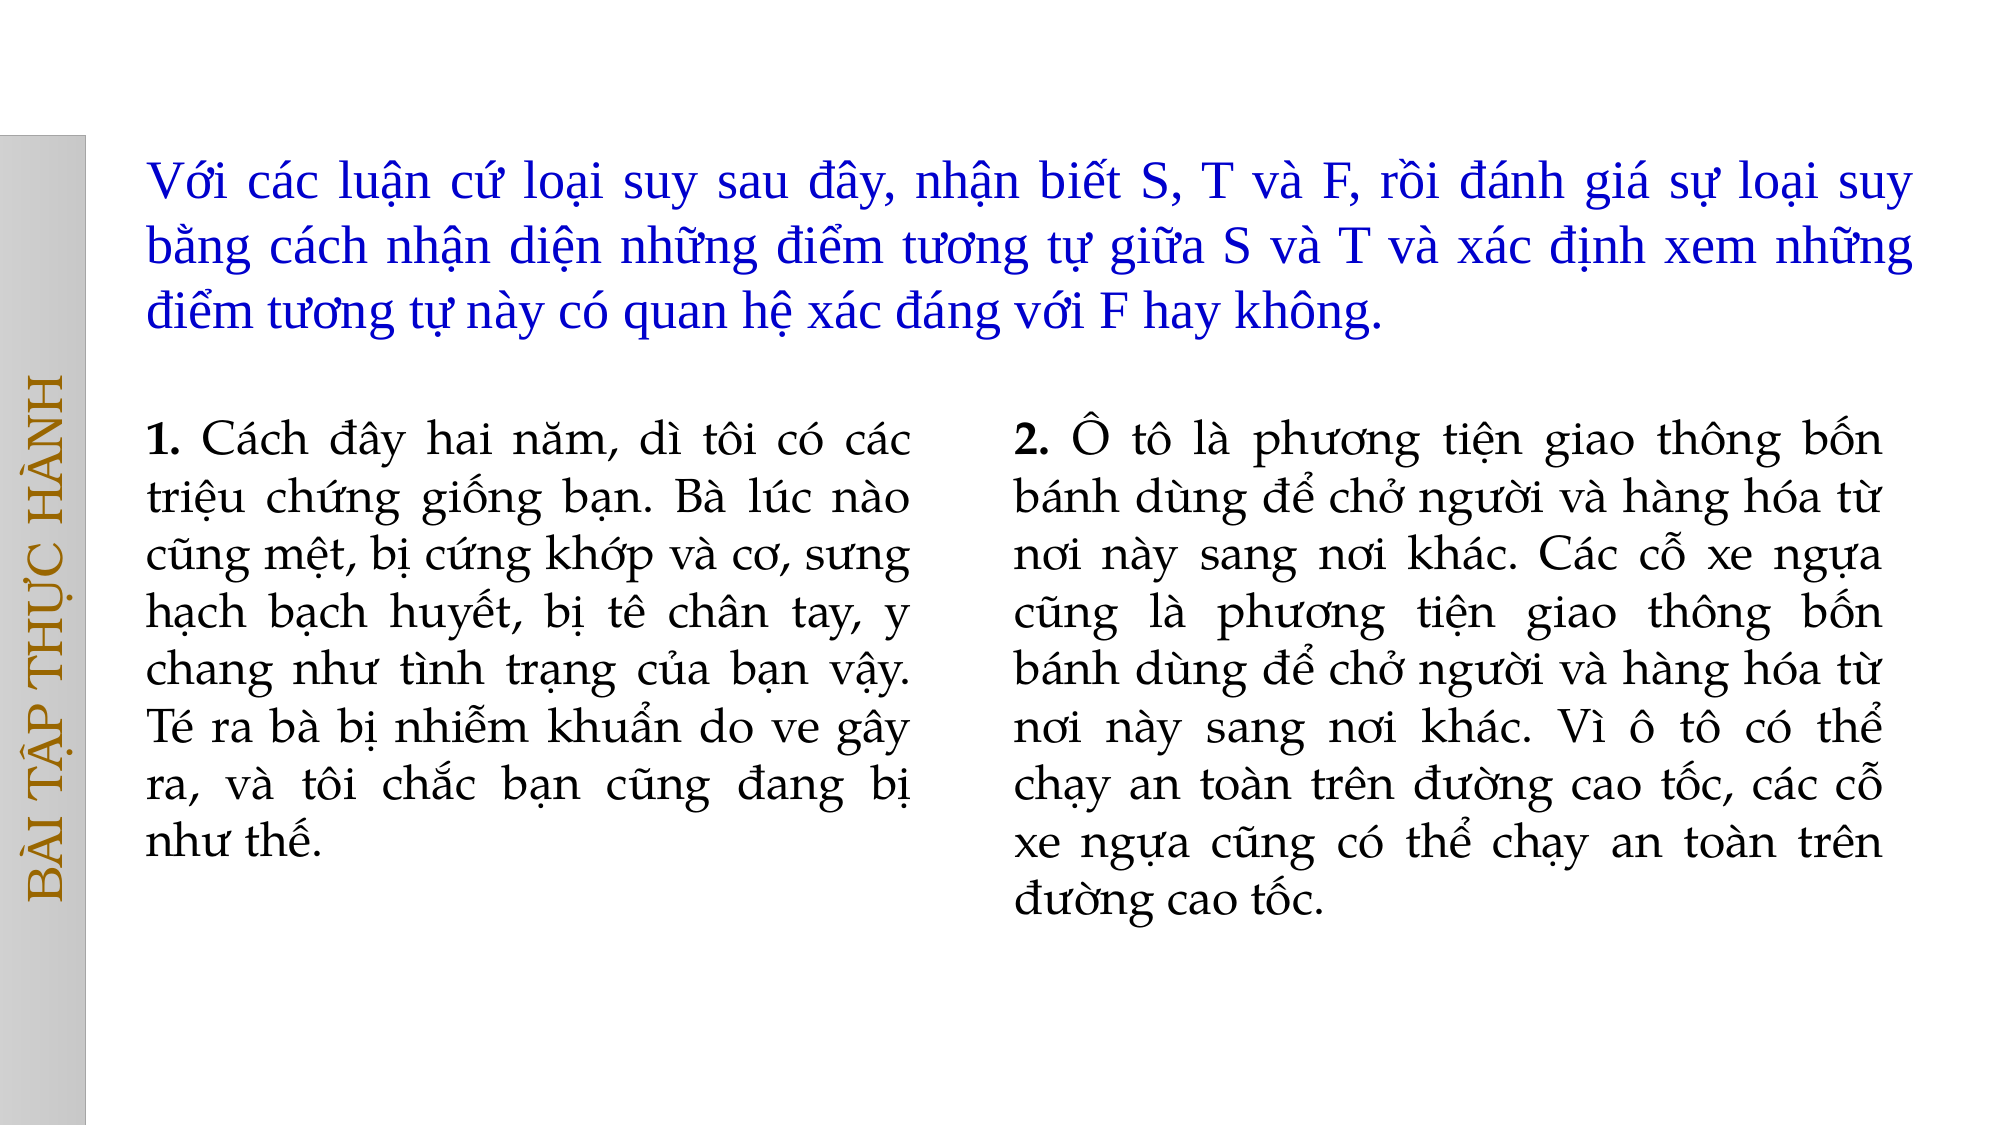

Với các luận cứ loại suy sau đây, nhận biết S, T và F, rồi đánh giá sự loại suy bằng cách nhận diện những điểm tương tự giữa S và T và xác định xem những điểm tương tự này có quan hệ xác đáng với F hay không.
1. Cách đây hai năm, dì tôi có các triệu chứng giống bạn. Bà lúc nào cũng mệt, bị cứng khớp và cơ, sưng hạch bạch huyết, bị tê chân tay, y chang như tình trạng của bạn vậy. Té ra bà bị nhiễm khuẩn do ve gây ra, và tôi chắc bạn cũng đang bị như thế.
2. Ô tô là phương tiện giao thông bốn bánh dùng để chở người và hàng hóa từ nơi này sang nơi khác. Các cỗ xe ngựa cũng là phương tiện giao thông bốn bánh dùng để chở người và hàng hóa từ nơi này sang nơi khác. Vì ô tô có thể chạy an toàn trên đường cao tốc, các cỗ xe ngựa cũng có thể chạy an toàn trên đường cao tốc.
BÀI TẬP THỰC HÀNH